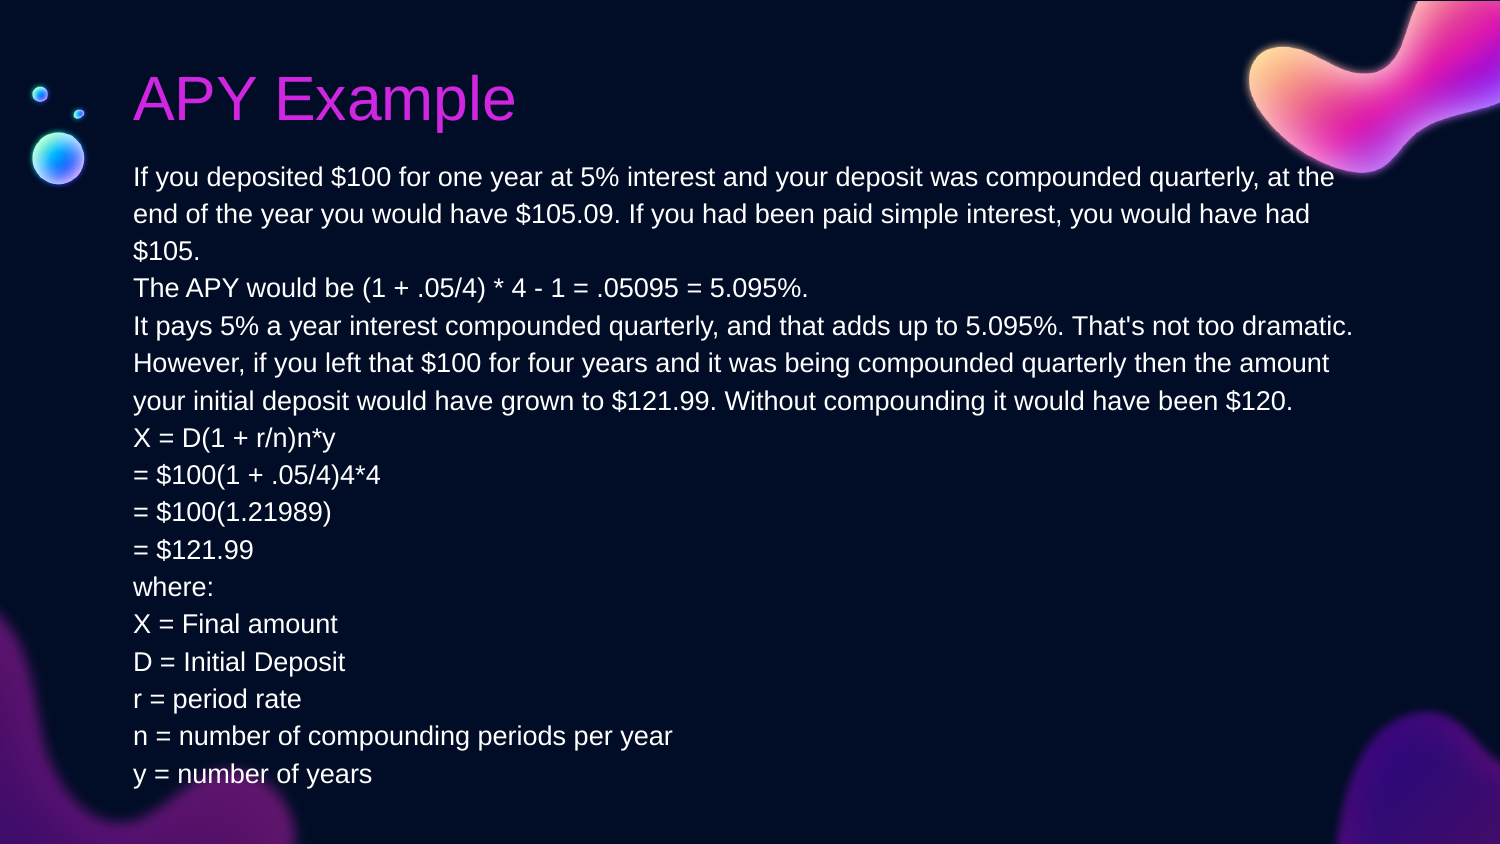

# APY Example
If you deposited $100 for one year at 5% interest and your deposit was compounded quarterly, at the end of the year you would have $105.09. If you had been paid simple interest, you would have had $105.
The APY would be (1 + .05/4) * 4 - 1 = .05095 = 5.095%.
It pays 5% a year interest compounded quarterly, and that adds up to 5.095%. That's not too dramatic. However, if you left that $100 for four years and it was being compounded quarterly then the amount your initial deposit would have grown to $121.99. Without compounding it would have been $120.
X = D(1 + r/n)n*y
= $100(1 + .05/4)4*4
= $100(1.21989)
= $121.99
where:
X = Final amount
D = Initial Deposit
r = period rate
n = number of compounding periods per year
y = number of years